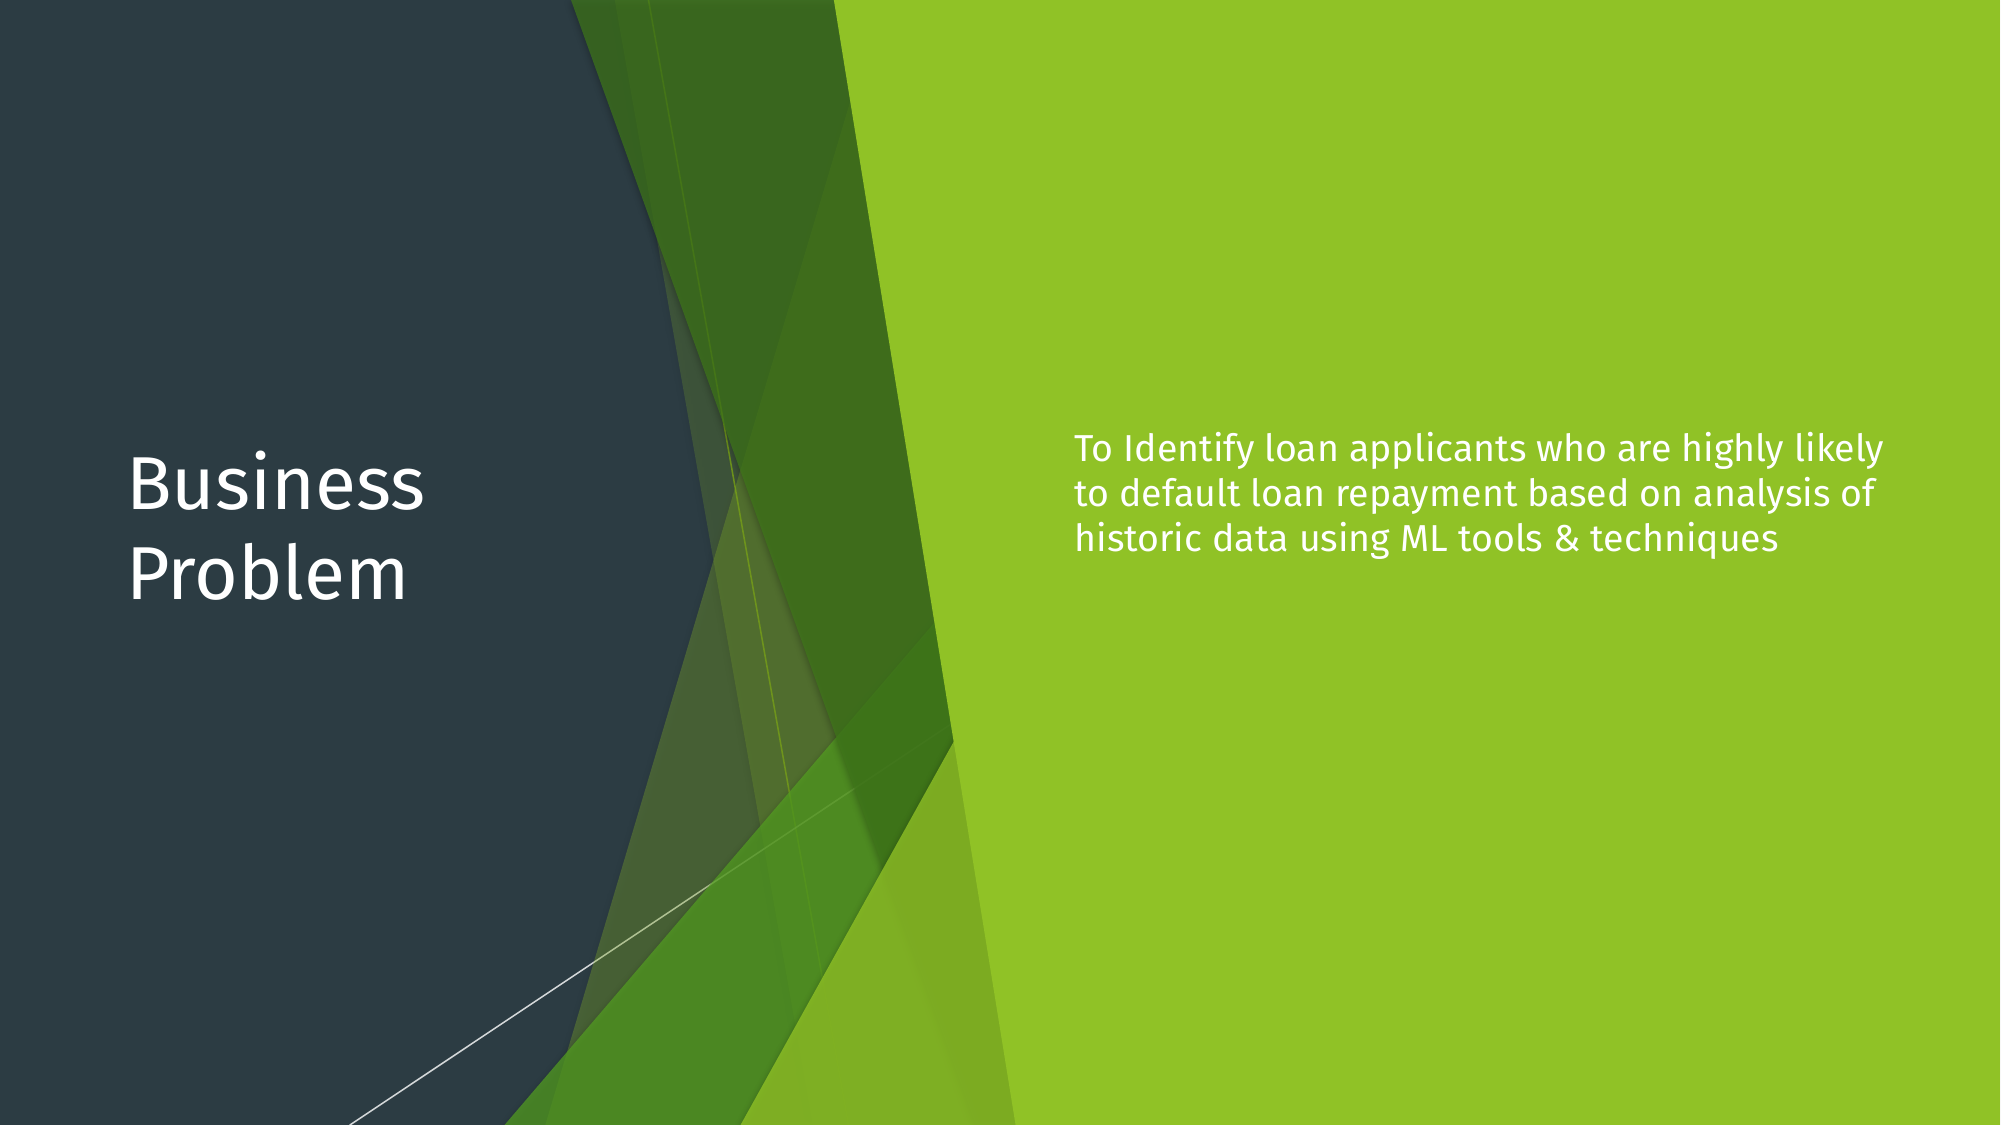

# Business Problem
To Identify loan applicants who are highly likely to default loan repayment based on analysis of historic data using ML tools & techniques